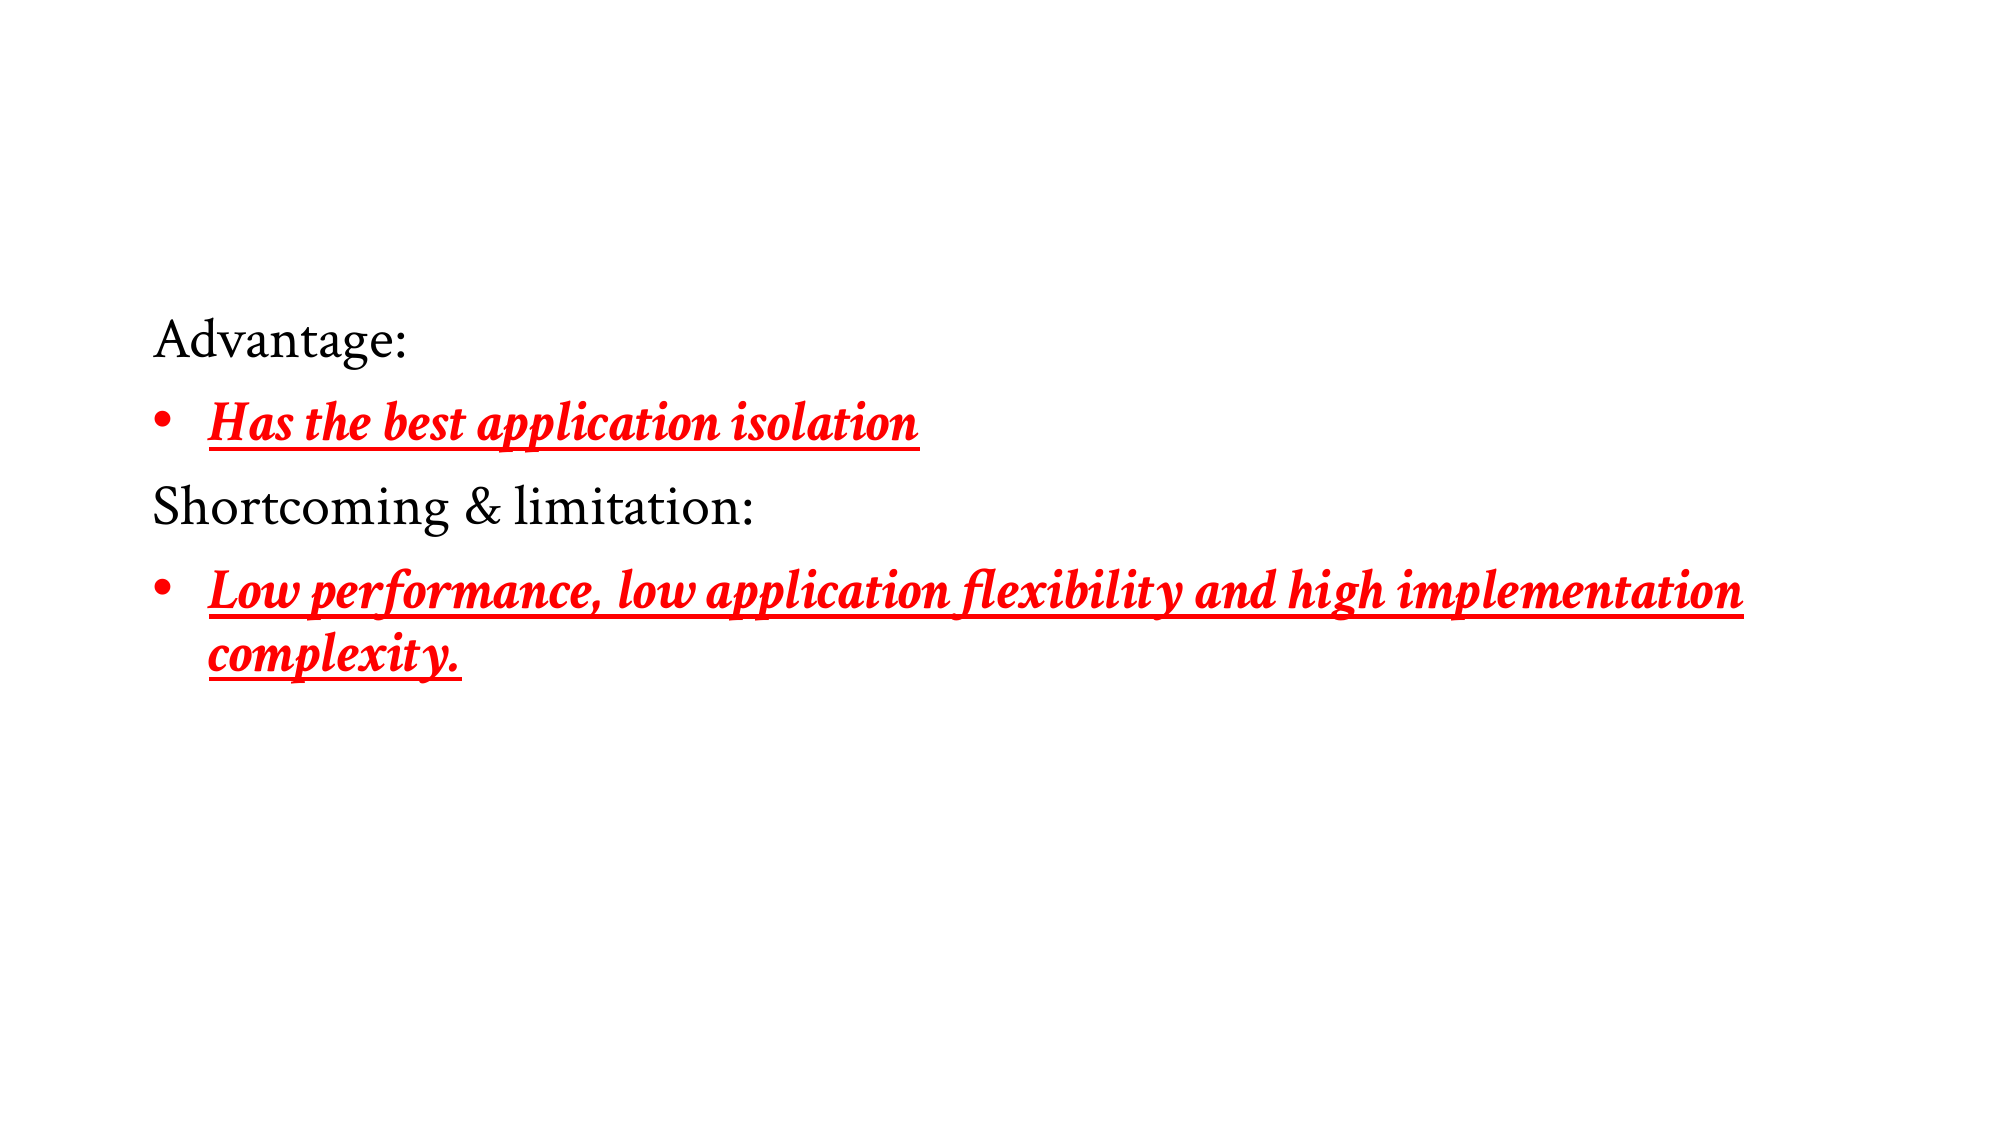

#
Advantage:
Has the best application isolation
Shortcoming & limitation:
Low performance, low application flexibility and high implementation complexity.